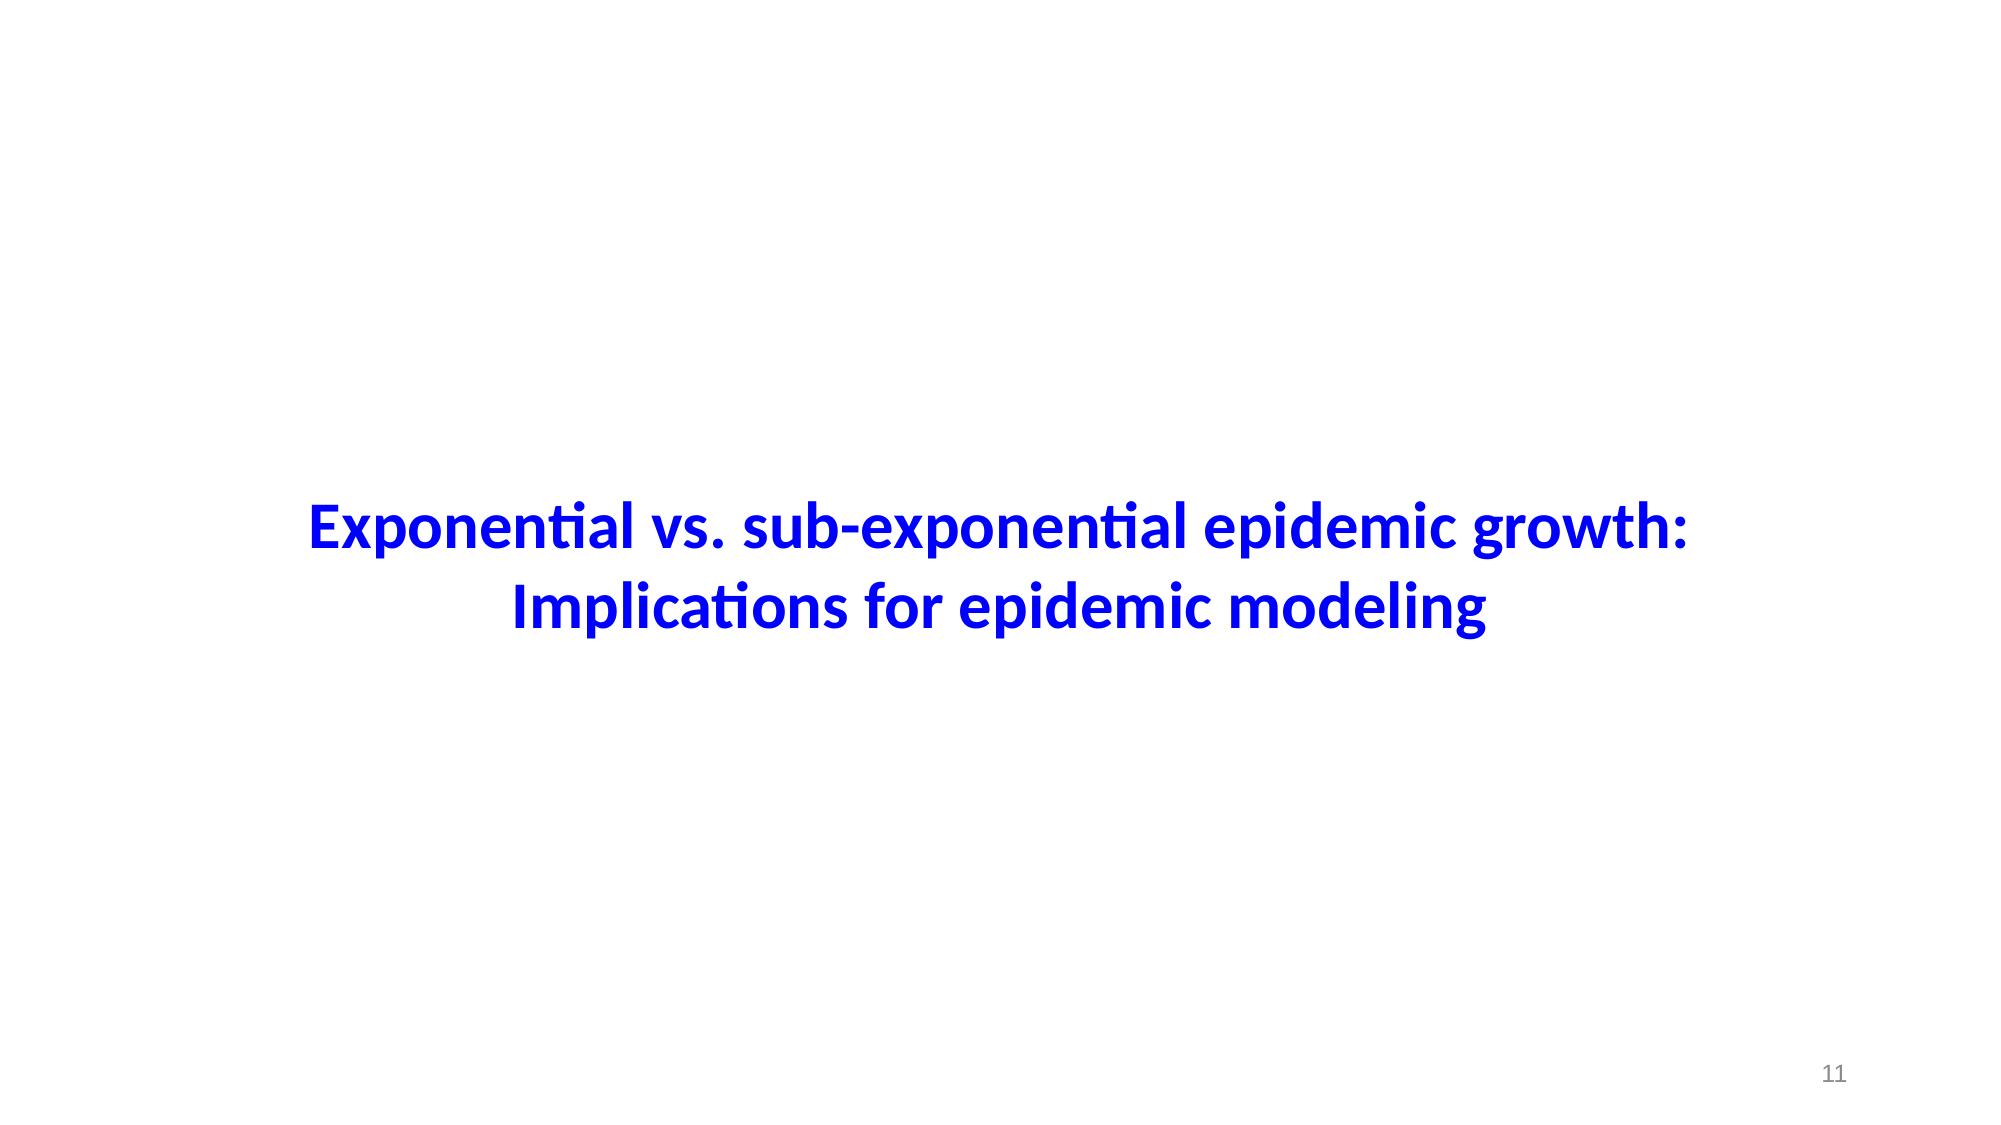

Exponential vs. sub-exponential epidemic growth: Implications for epidemic modeling
11